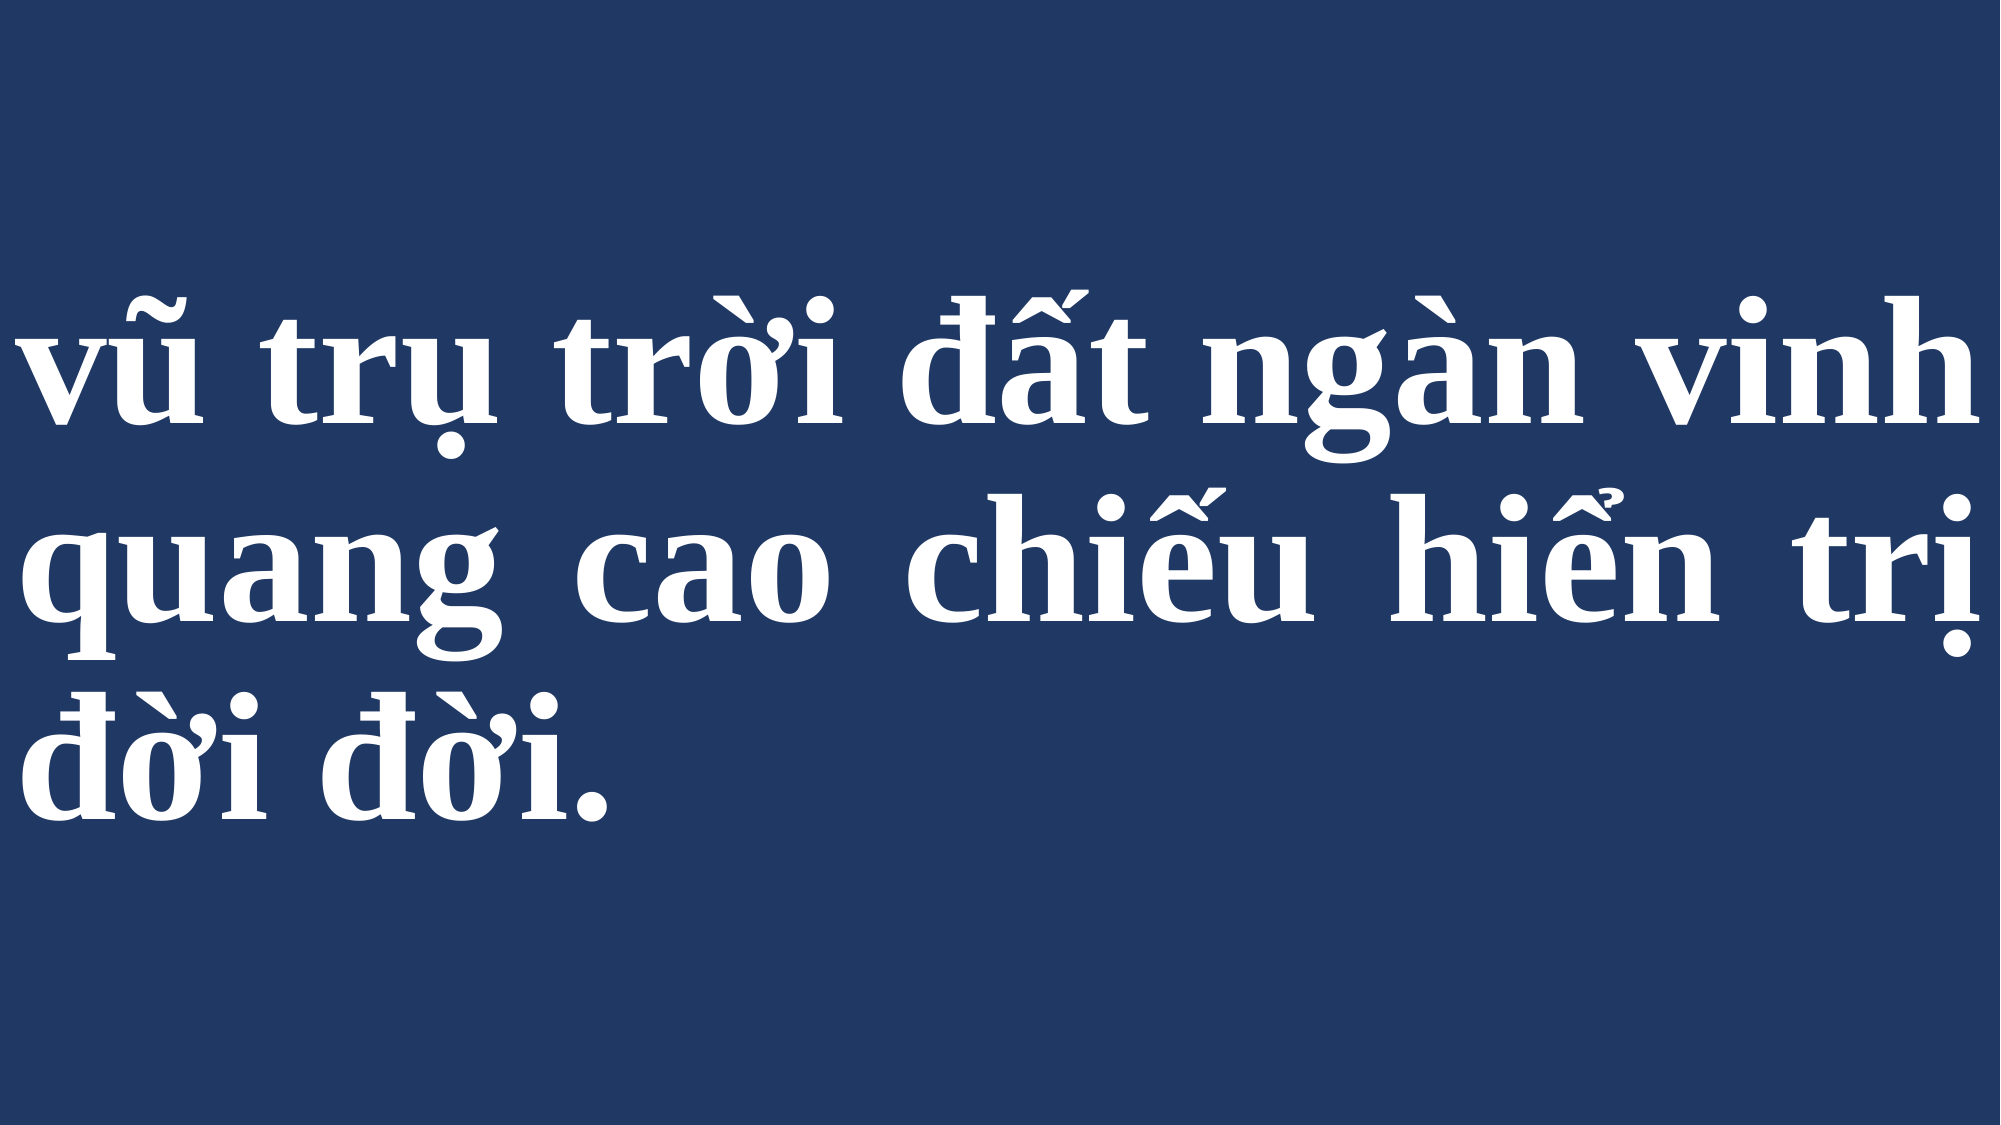

# vũ trụ trời đất ngàn vinh quang cao chiếu hiển trị đời đời.